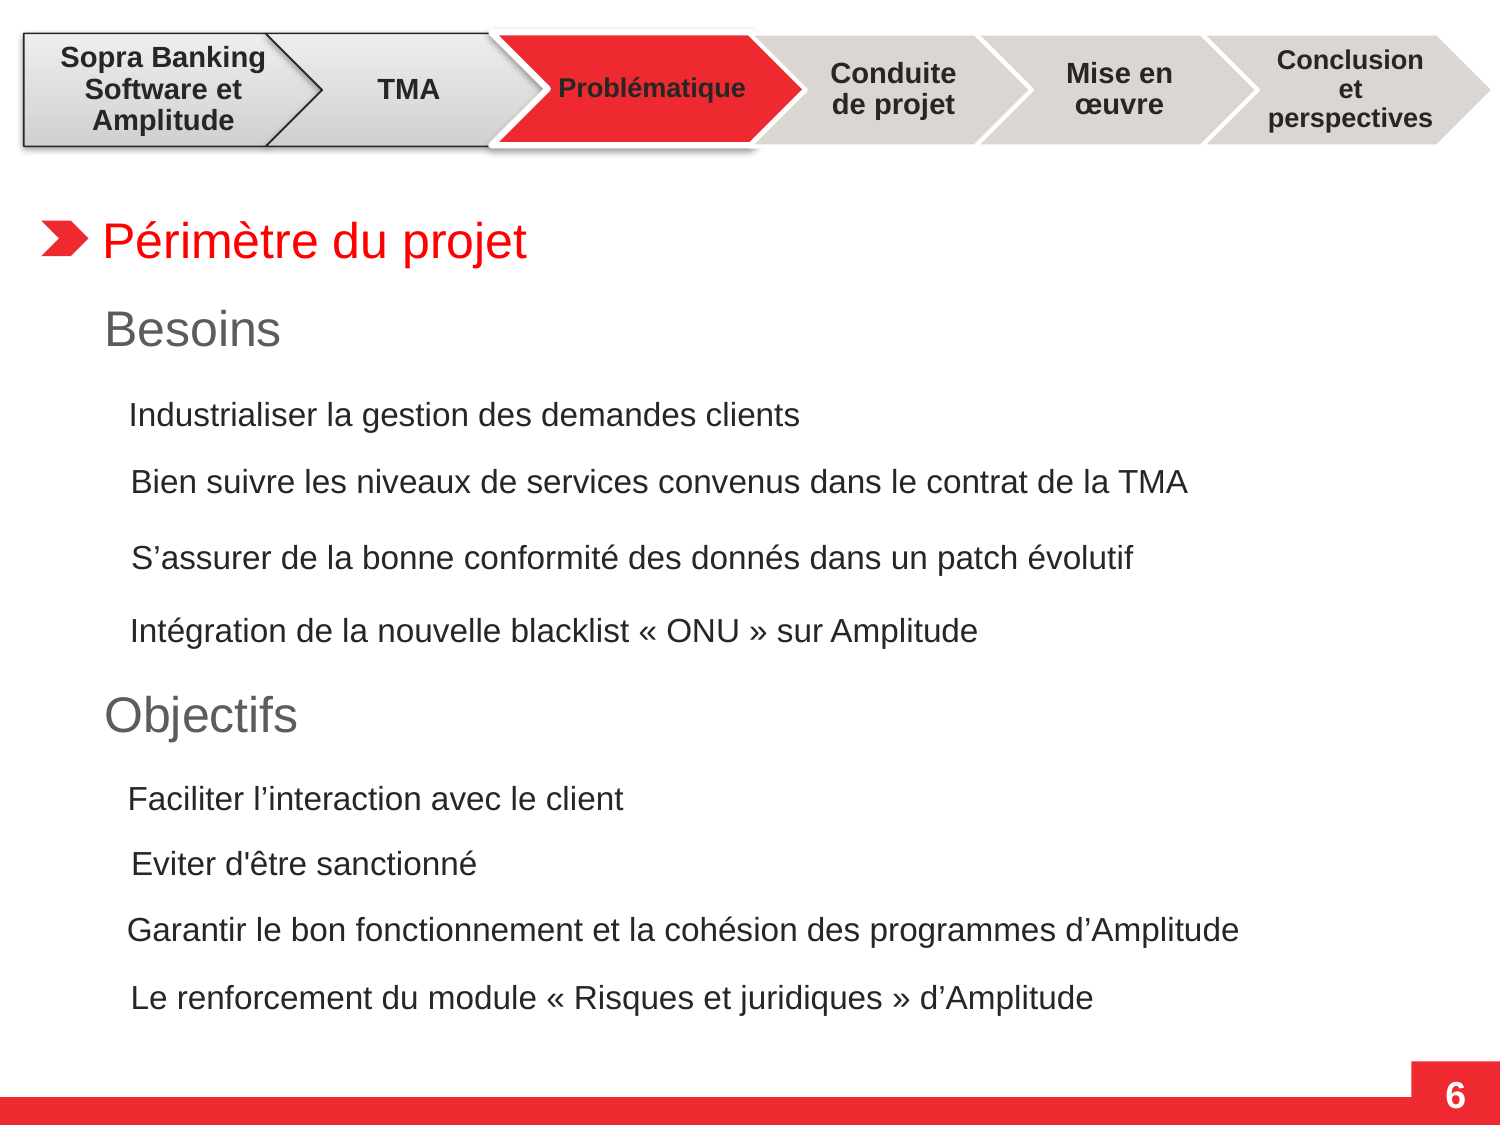

Sopra Banking Software et Amplitude
TMA
Problématique
Conduite de projet
Mise en œuvre
Conclusion et perspectives
Périmètre du projet

Besoins
Industrialiser la gestion des demandes clients
Bien suivre les niveaux de services convenus dans le contrat de la TMA
S’assurer de la bonne conformité des donnés dans un patch évolutif
Intégration de la nouvelle blacklist « ONU » sur Amplitude
Objectifs
Faciliter l’interaction avec le client
Eviter d'être sanctionné
Garantir le bon fonctionnement et la cohésion des programmes d’Amplitude
Le renforcement du module « Risques et juridiques » d’Amplitude
6